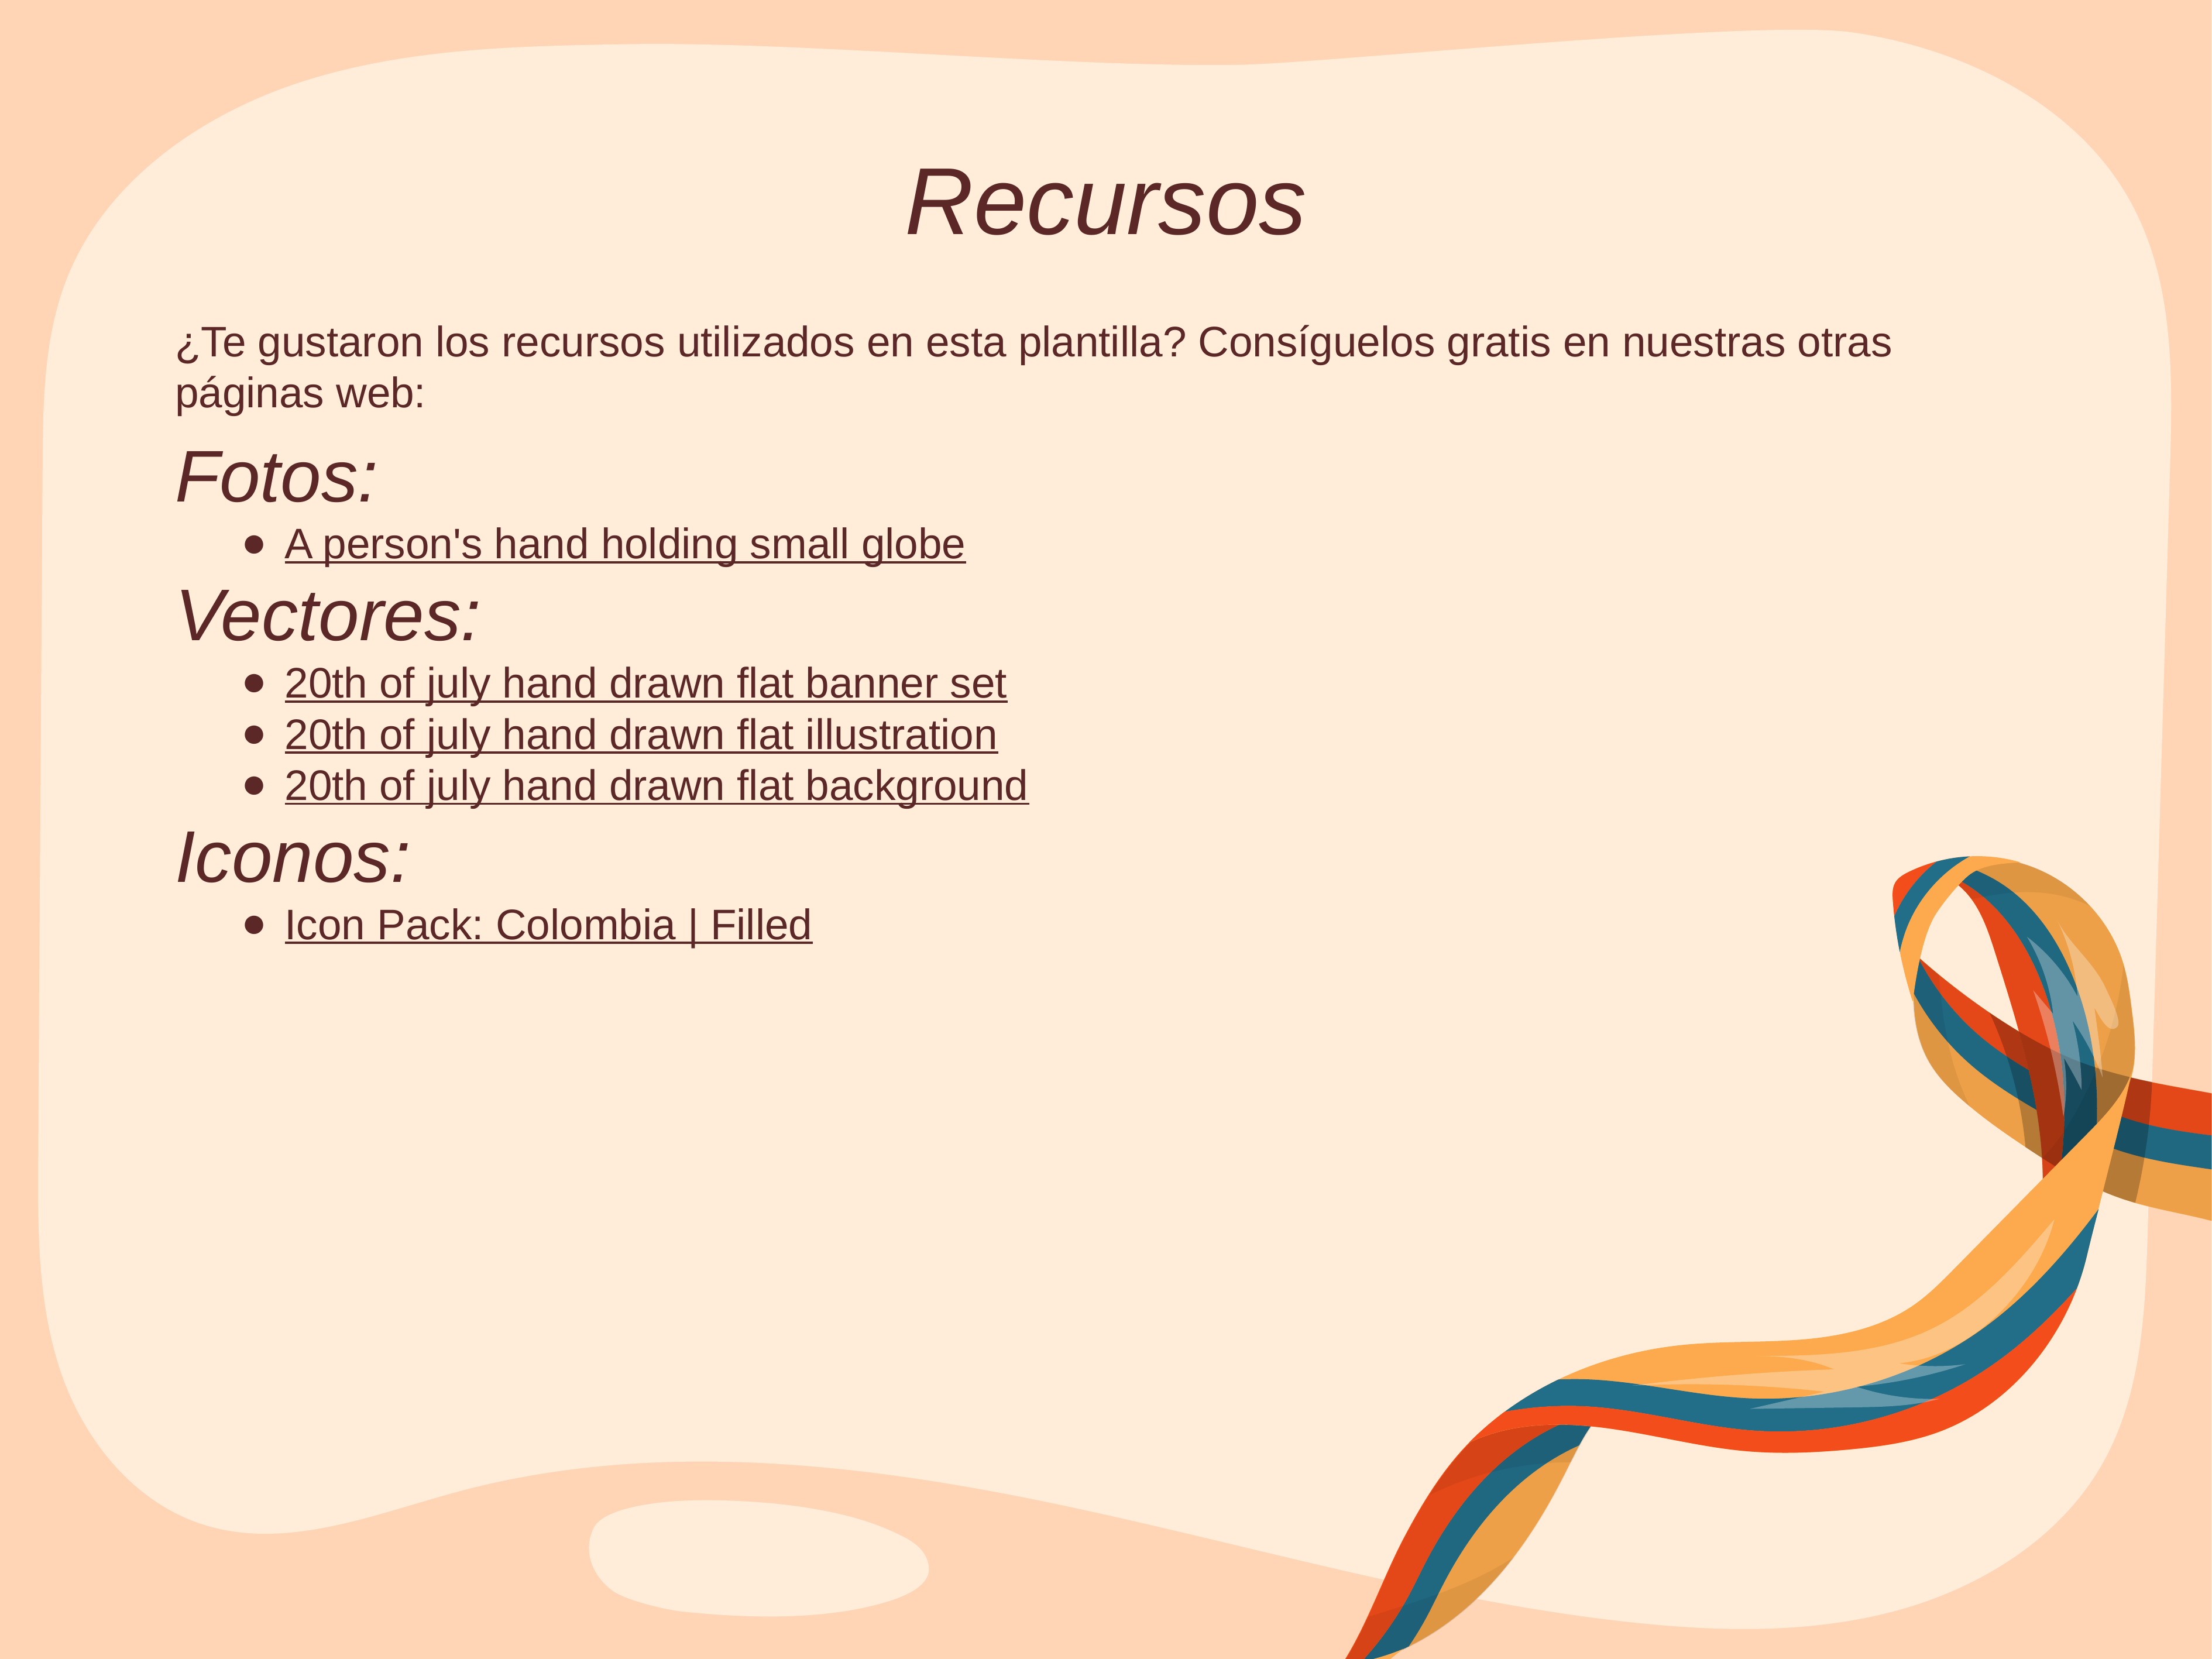

# Recursos
¿Te gustaron los recursos utilizados en esta plantilla? Consíguelos gratis en nuestras otras páginas web:
Fotos:
A person's hand holding small globe
Vectores:
20th of july hand drawn flat banner set
20th of july hand drawn flat illustration
20th of july hand drawn flat background
Iconos:
Icon Pack: Colombia | Filled